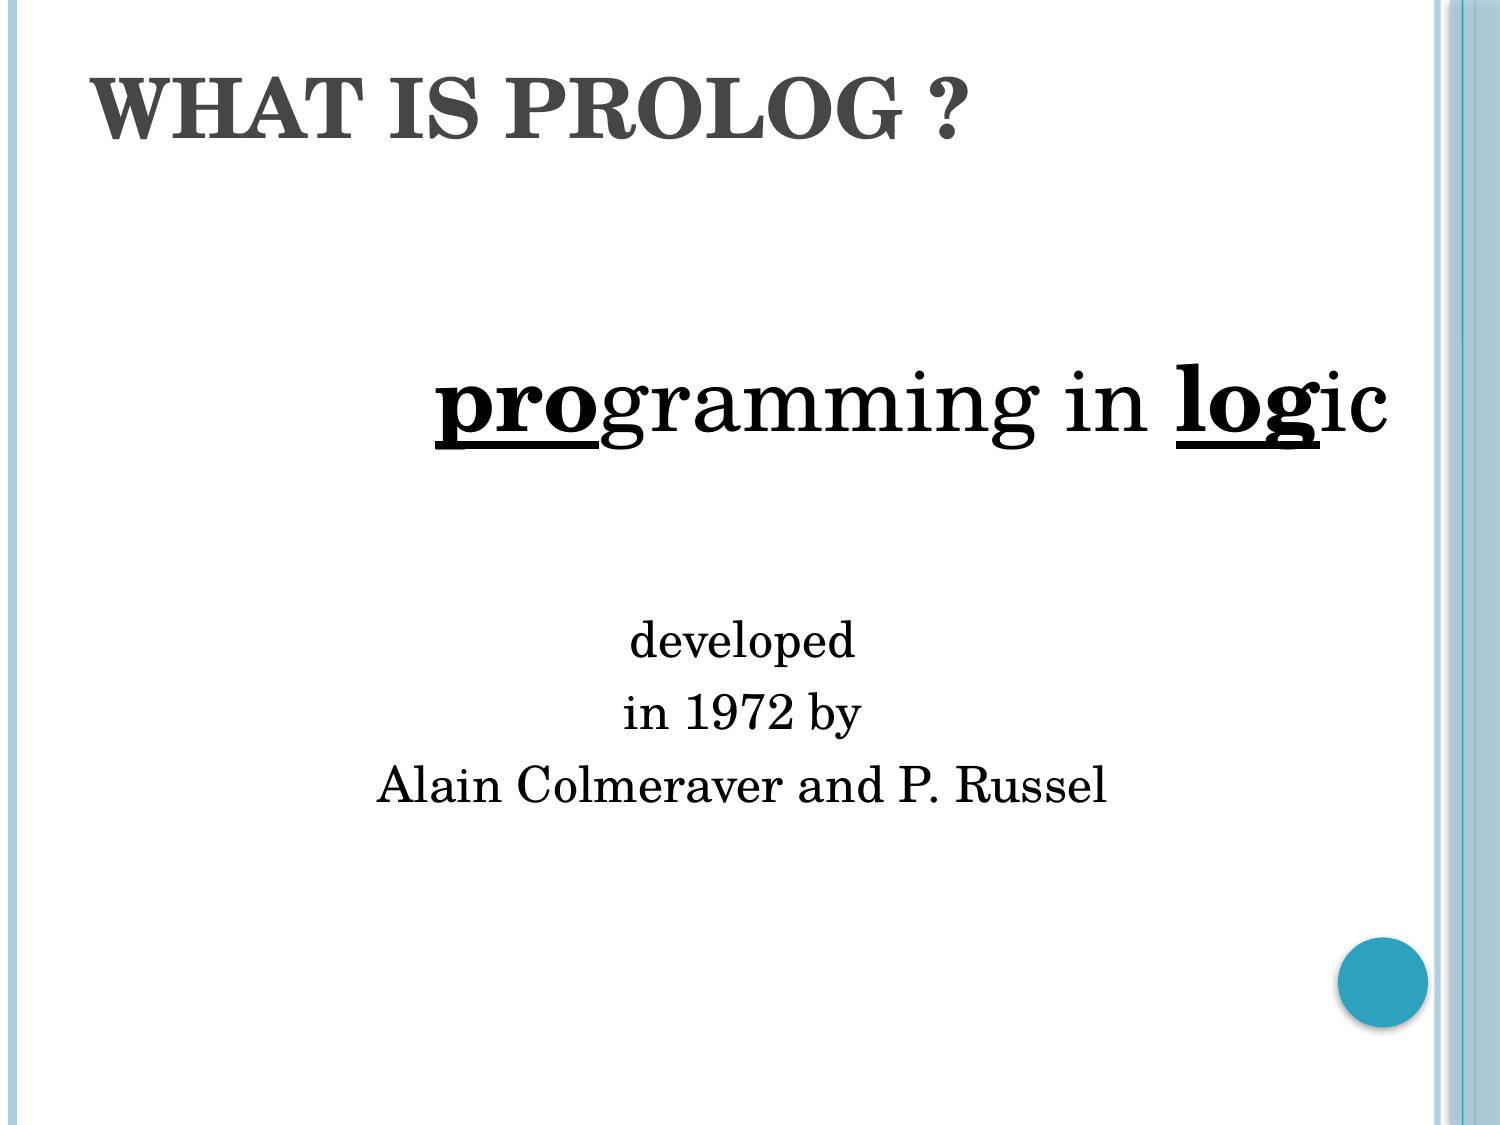

# What is Prolog ?
			programming in logic

developed
in 1972 by
Alain Colmeraver and P. Russel